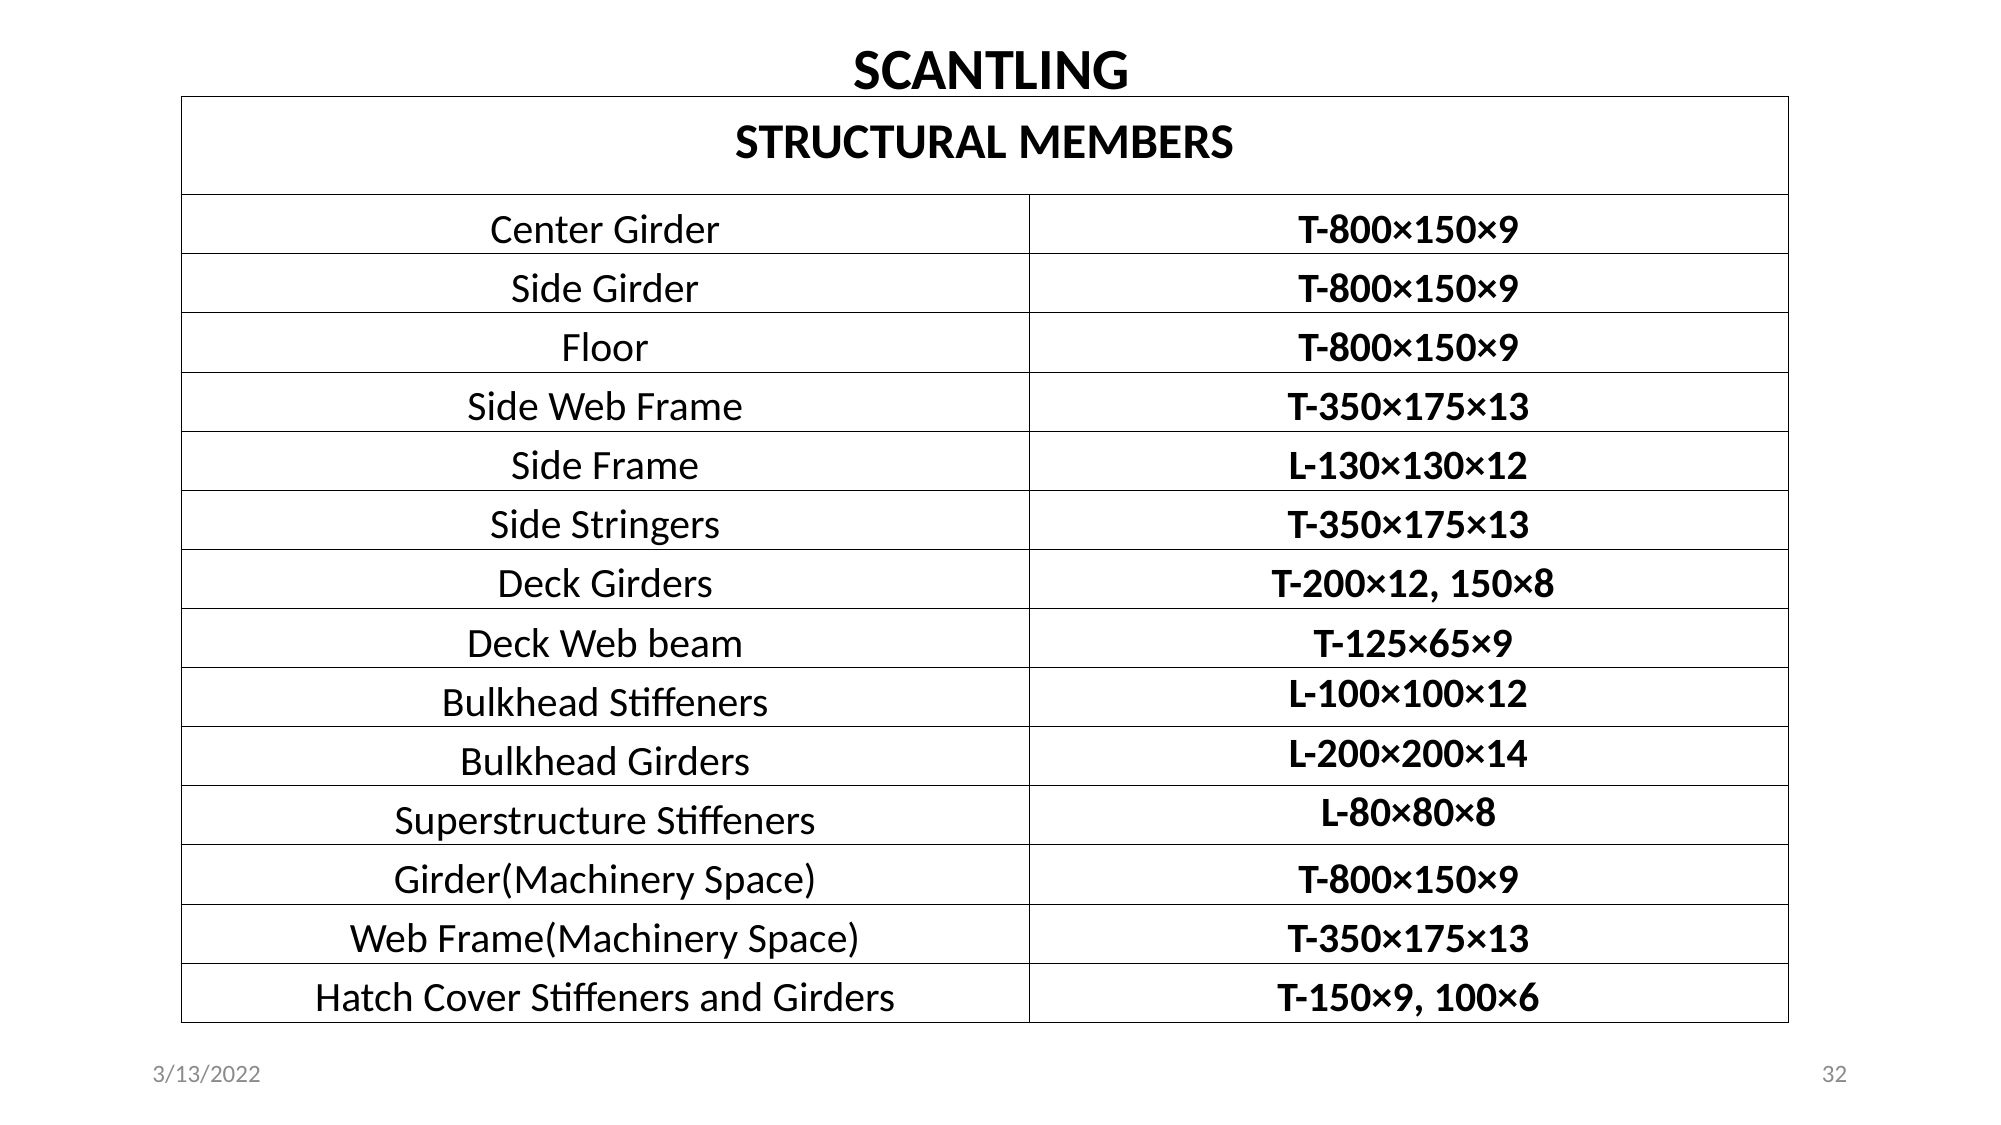

SCANTLING
| STRUCTURAL MEMBERS |  |
| --- | --- |
| Center Girder | T-800×150×9 |
| Side Girder | T-800×150×9 |
| Floor | T-800×150×9 |
| Side Web Frame | T-350×175×13 |
| Side Frame | L-130×130×12 |
| Side Stringers | T-350×175×13 |
| Deck Girders | T-200×12, 150×8 |
| Deck Web beam | T-125×65×9 |
| Bulkhead Stiffeners | L-100×100×12 |
| Bulkhead Girders | L-200×200×14 |
| Superstructure Stiffeners | L-80×80×8 |
| Girder(Machinery Space) | T-800×150×9 |
| Web Frame(Machinery Space) | T-350×175×13 |
| Hatch Cover Stiffeners and Girders | T-150×9, 100×6 |
3/13/2022
32